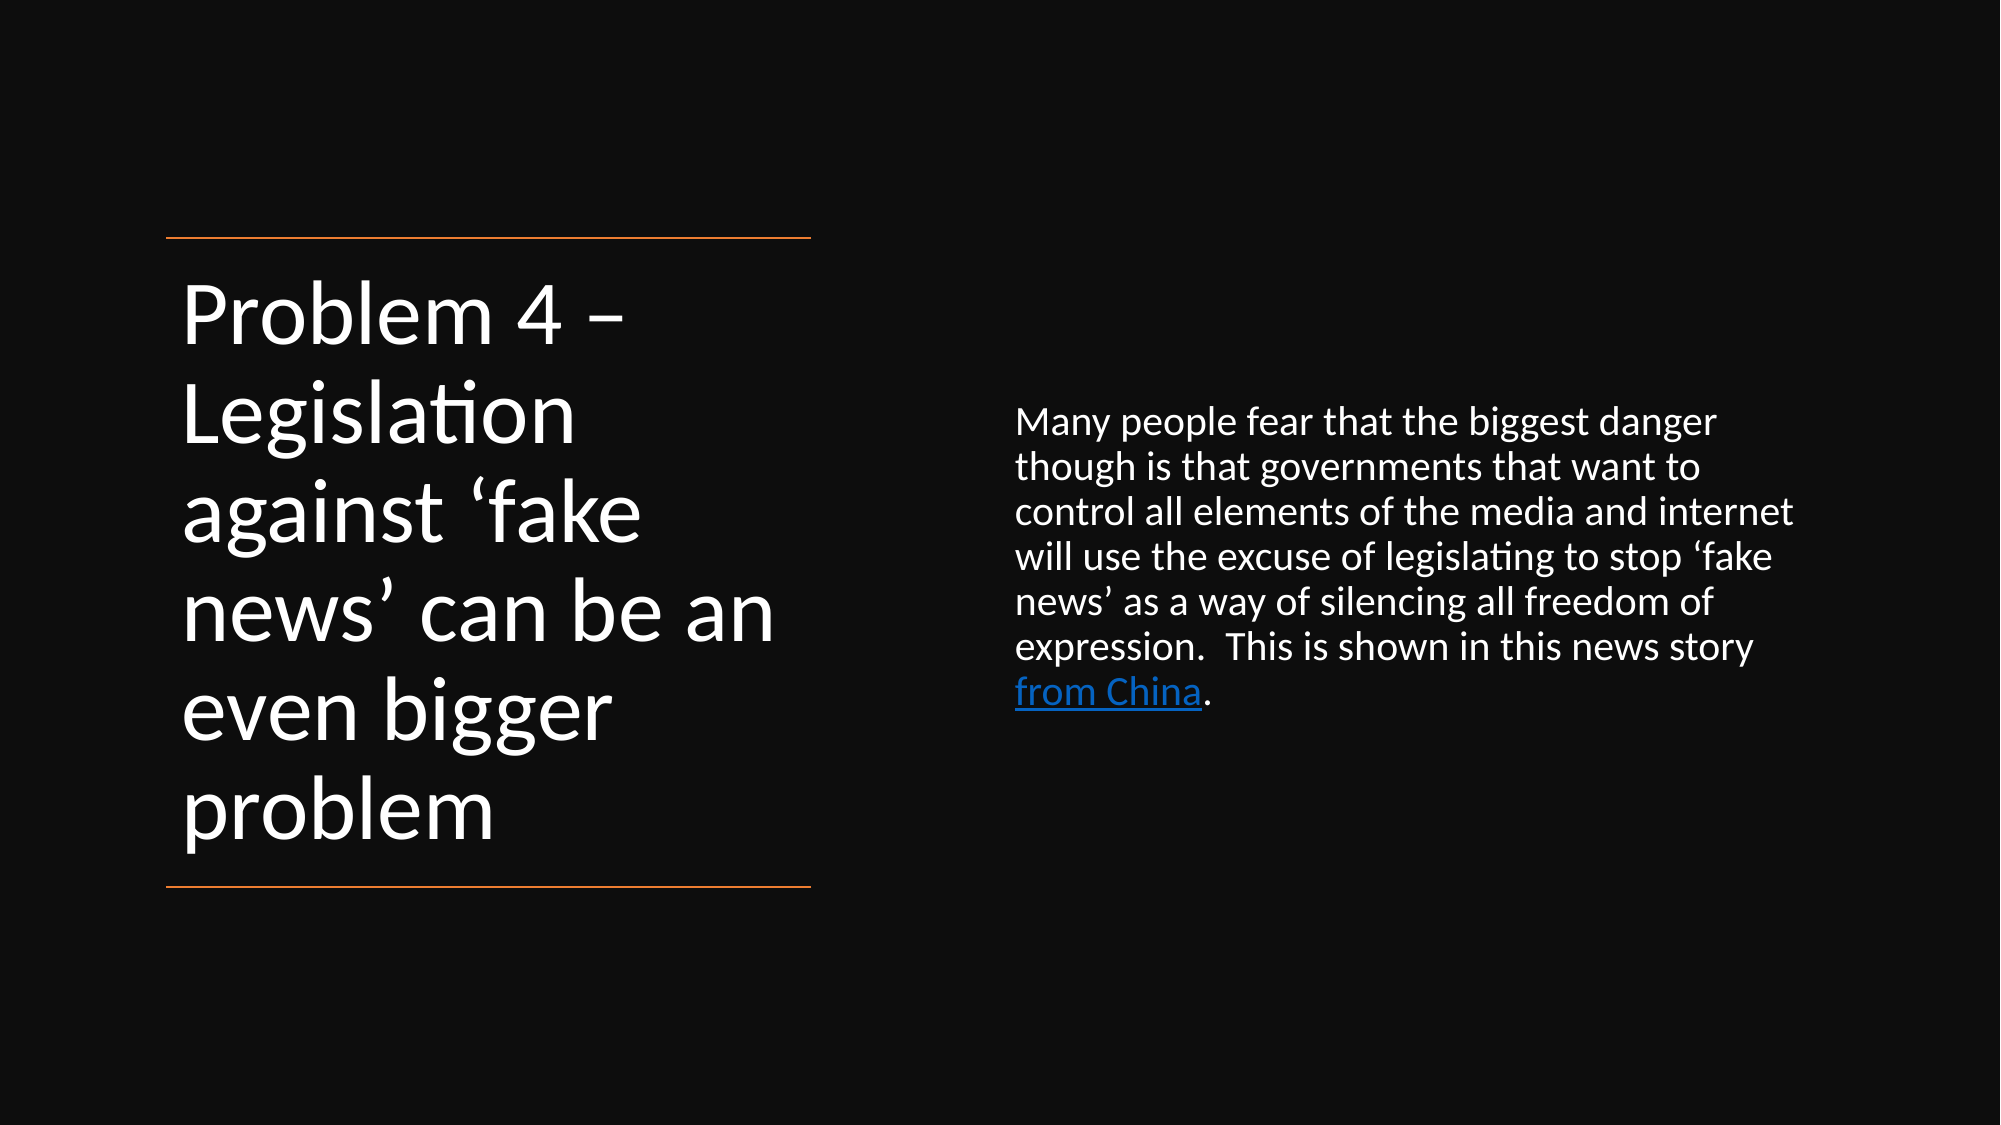

Many people fear that the biggest danger though is that governments that want to control all elements of the media and internet will use the excuse of legislating to stop ‘fake news’ as a way of silencing all freedom of expression.  This is shown in this news story from China.
# Problem 4 – Legislation against ‘fake news’ can be an even bigger problem